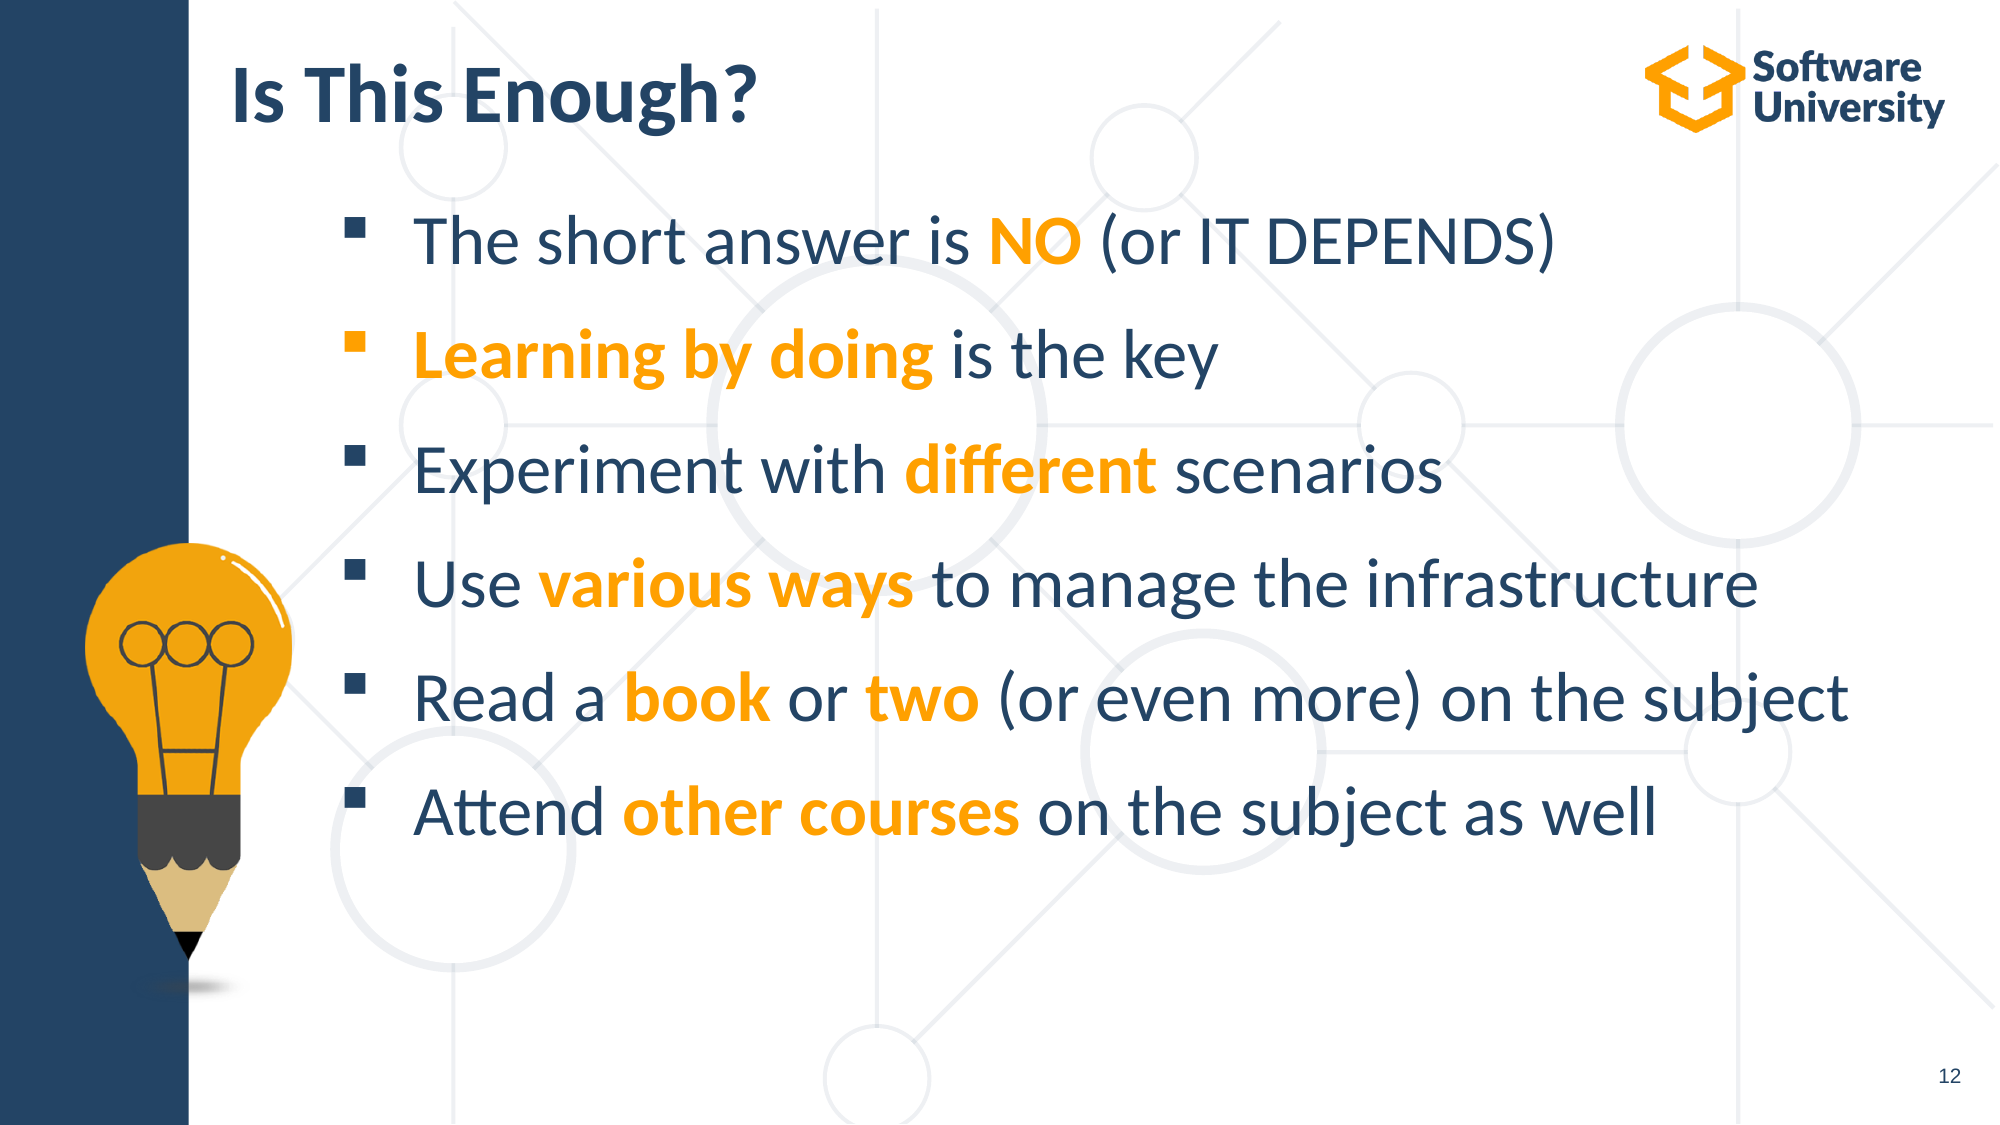

# Is This Enough?
The short answer is NO (or IT DEPENDS)
Learning by doing is the key
Experiment with different scenarios
Use various ways to manage the infrastructure
Read a book or two (or even more) on the subject
Attend other courses on the subject as well
12